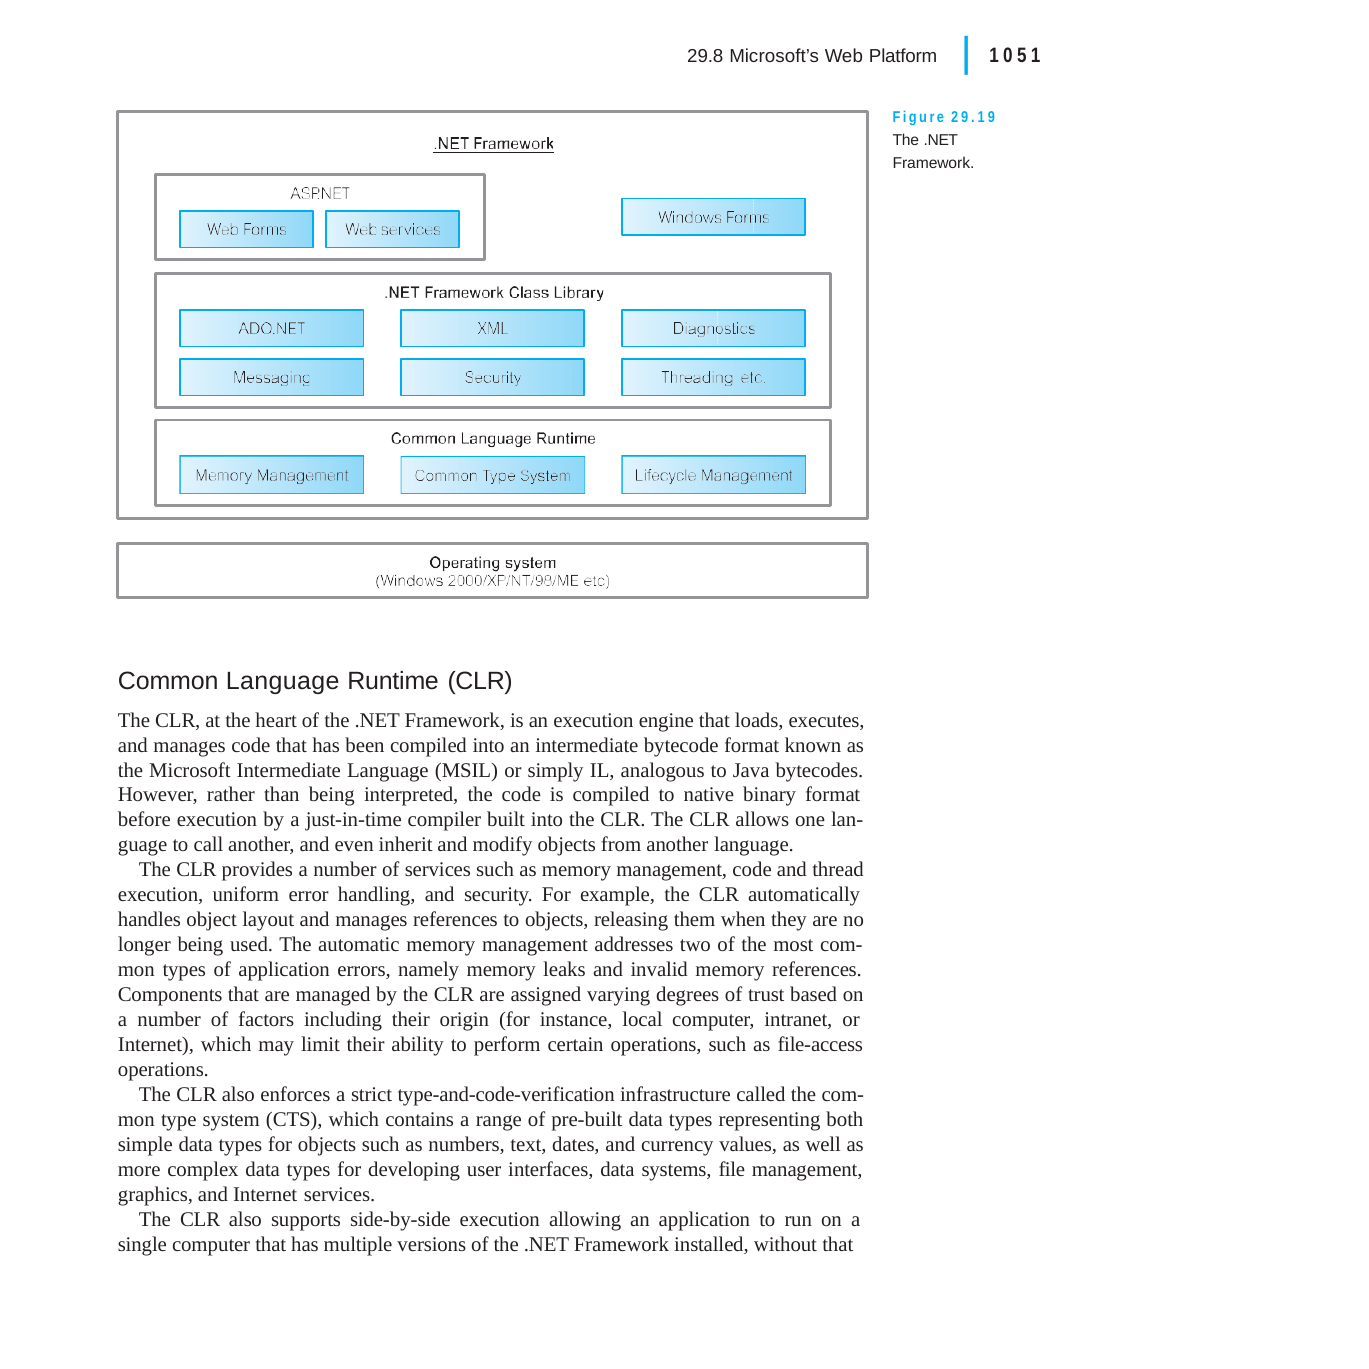

|
29.8 Microsoft’s Web Platform	1051
Figure 29.19
The .NET
Framework.

Common Language Runtime (CLR)
The CLR, at the heart of the .NET Framework, is an execution engine that loads, executes,  and manages code that has been compiled into an intermediate bytecode format known as  the Microsoft Intermediate Language (MSIL) or simply IL, analogous to Java bytecodes.  However, rather than being interpreted, the code is compiled to native binary format  before execution by a just-in-time compiler built into the CLR. The CLR allows one lan-  guage to call another, and even inherit and modify objects from another language.
The CLR provides a number of services such as memory management, code and thread  execution, uniform error handling, and security. For example, the CLR automatically  handles object layout and manages references to objects, releasing them when they are no  longer being used. The automatic memory management addresses two of the most com-  mon types of application errors, namely memory leaks and invalid memory references.  Components that are managed by the CLR are assigned varying degrees of trust based on  a number of factors including their origin (for instance, local computer, intranet, or  Internet), which may limit their ability to perform certain operations, such as file-access  operations.
The CLR also enforces a strict type-and-code-verification infrastructure called the com-  mon type system (CTS), which contains a range of pre-built data types representing both  simple data types for objects such as numbers, text, dates, and currency values, as well as  more complex data types for developing user interfaces, data systems, file management,  graphics, and Internet services.
The CLR also supports side-by-side execution allowing an application to run on a  single computer that has multiple versions of the .NET Framework installed, without that